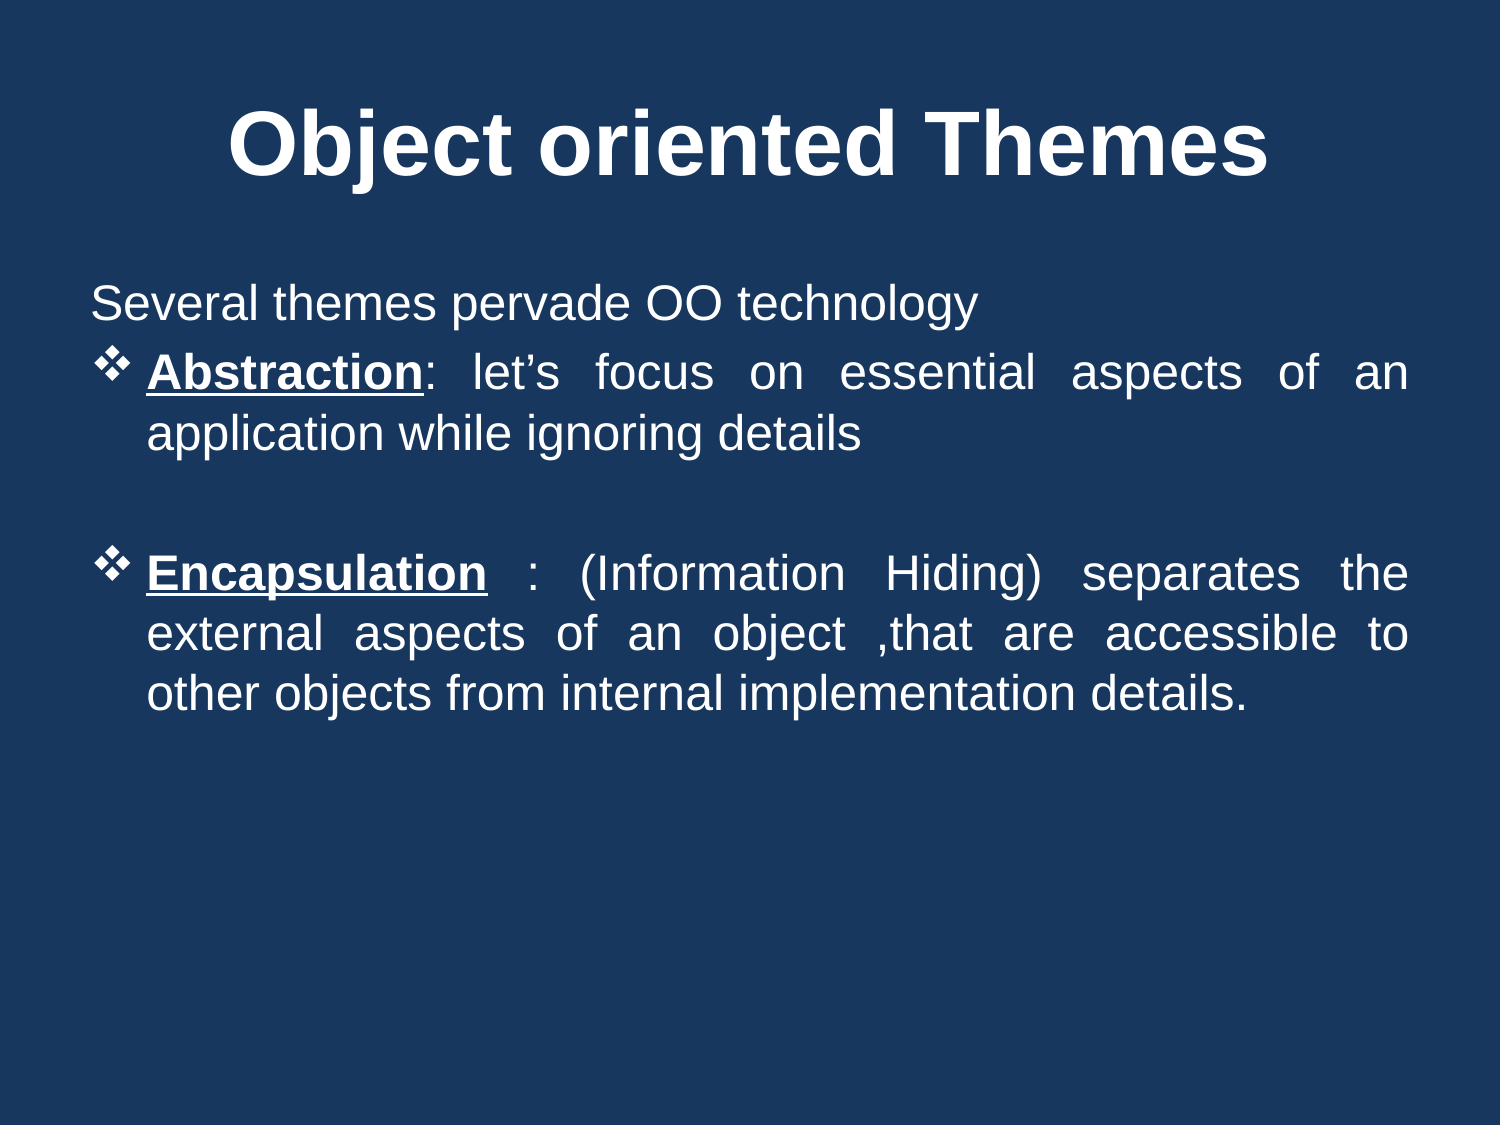

# Object oriented Themes
Several themes pervade OO technology
Abstraction: let’s focus on essential aspects of an application while ignoring details

Encapsulation : (Information Hiding) separates the external aspects of an object ,that are accessible to other objects from internal implementation details.